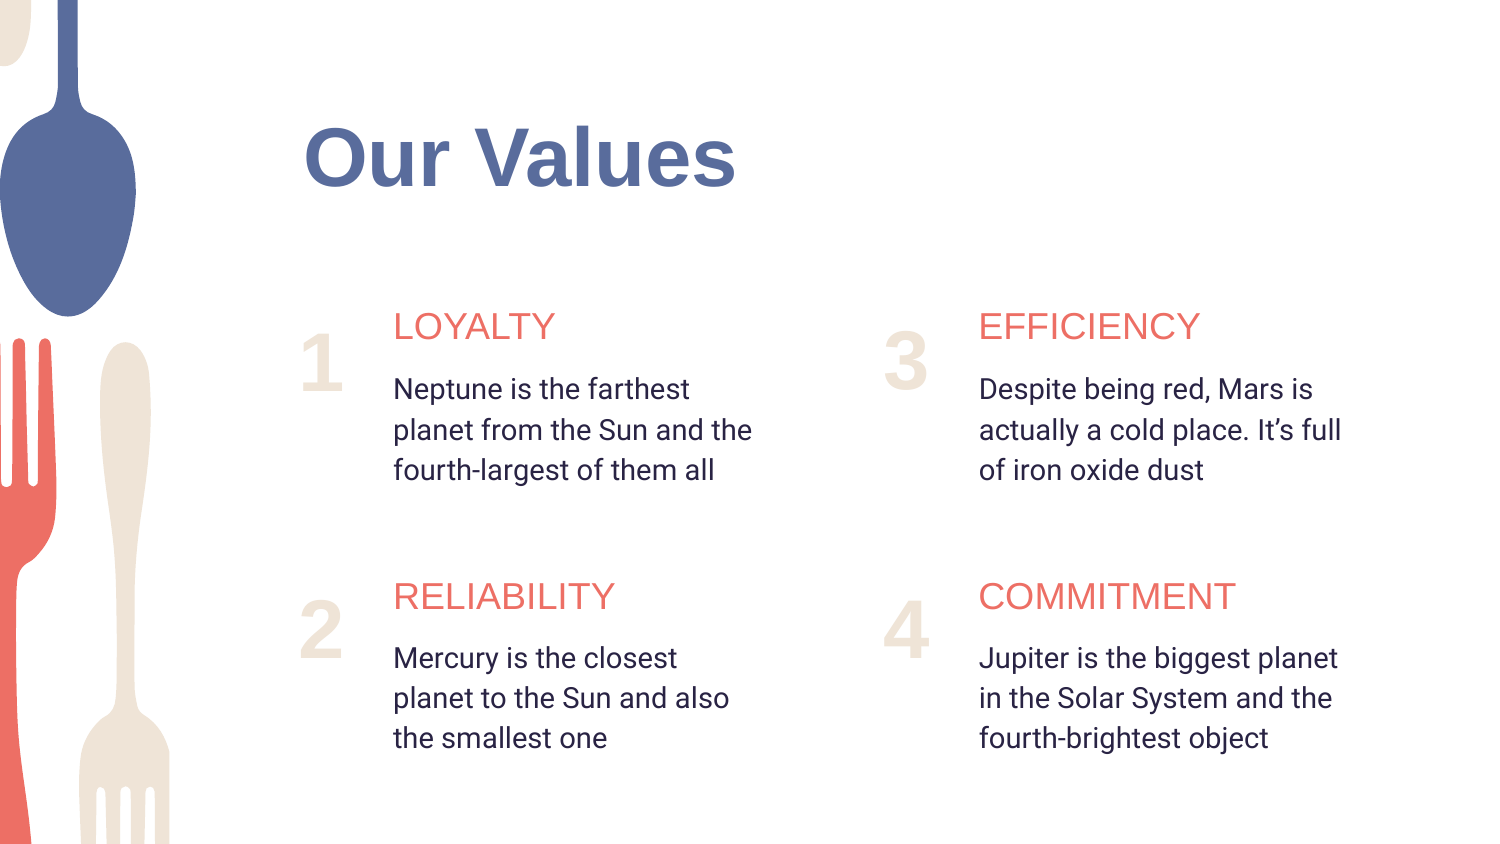

Our Values
LOYALTY
EFFICIENCY
3
# 1
Neptune is the farthest planet from the Sun and the fourth-largest of them all
Despite being red, Mars is actually a cold place. It’s full of iron oxide dust
RELIABILITY
COMMITMENT
2
4
Mercury is the closest planet to the Sun and also the smallest one
Jupiter is the biggest planet in the Solar System and the fourth-brightest object